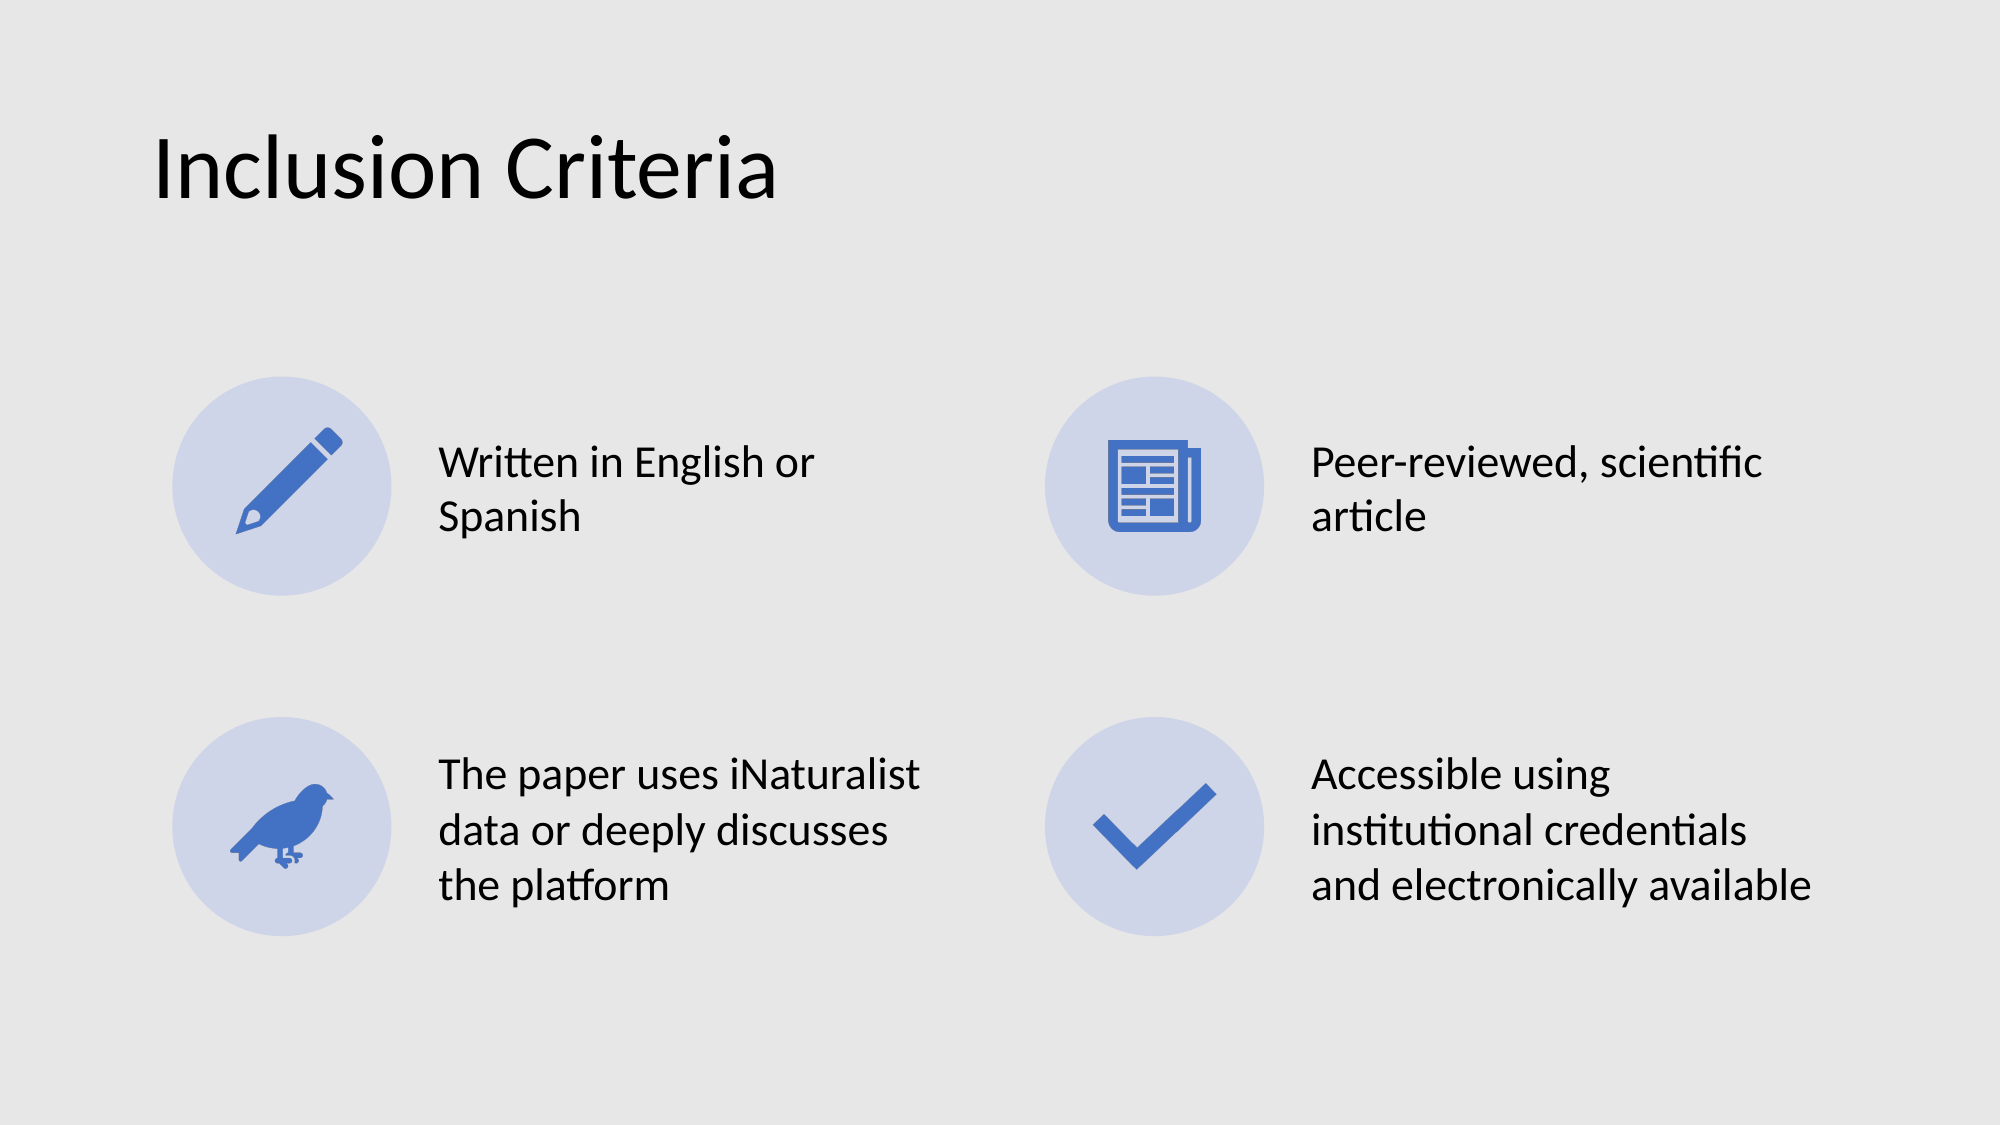

# Inclusion Criteria
Written in English or Spanish
Peer-reviewed, scientific article
The paper uses iNaturalist data or deeply discusses the platform
Accessible using institutional credentials and electronically available